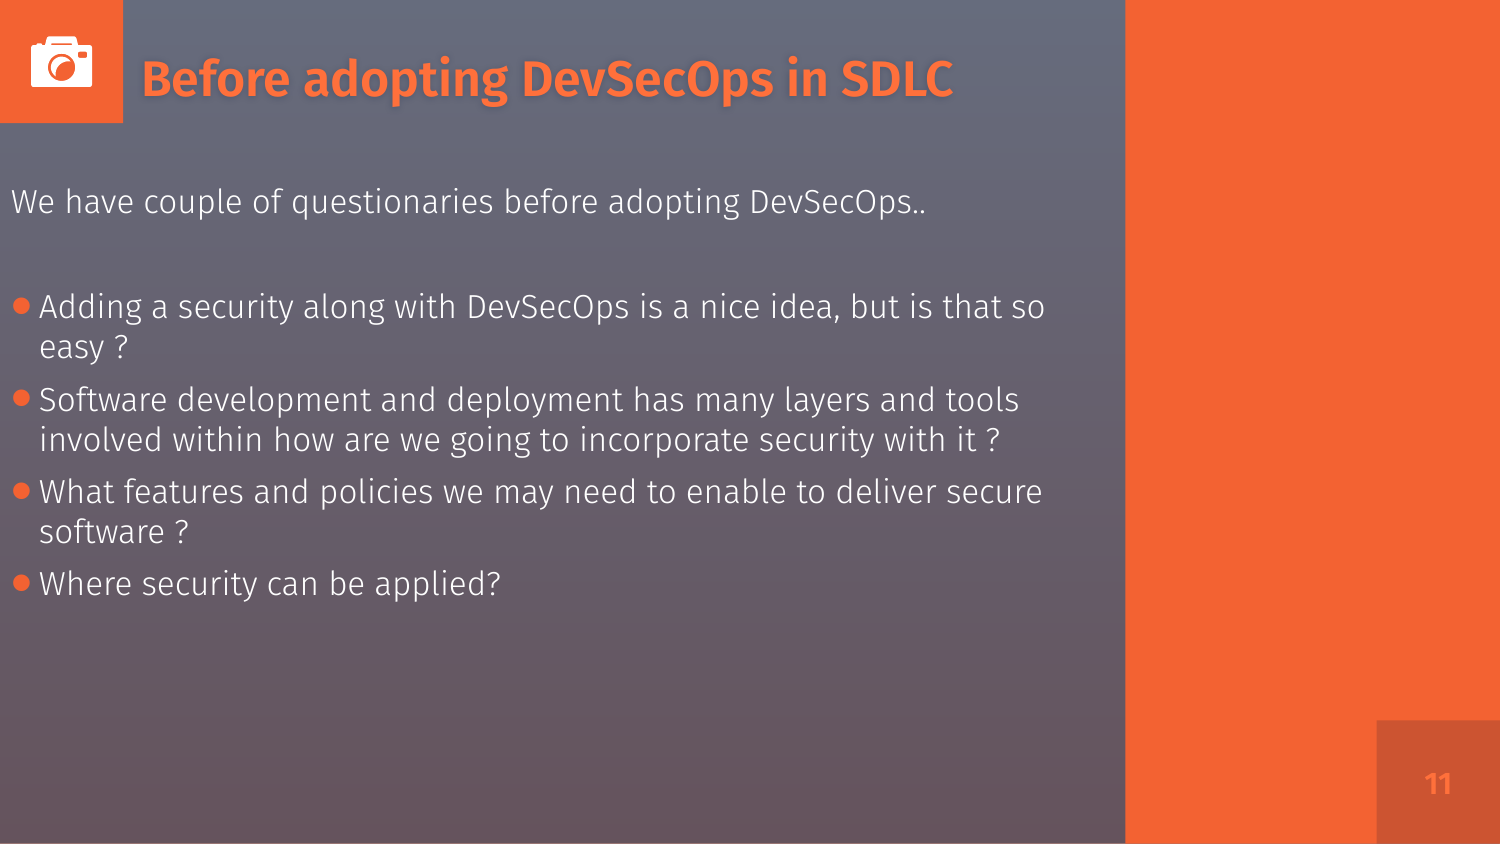

# Before adopting DevSecOps in SDLC

We have couple of questionaries before adopting DevSecOps..

Adding a security along with DevSecOps is a nice idea, but is that so easy ?
Software development and deployment has many layers and tools involved within how are we going to incorporate security with it ?
What features and policies we may need to enable to deliver secure software ?
Where security can be applied?

11